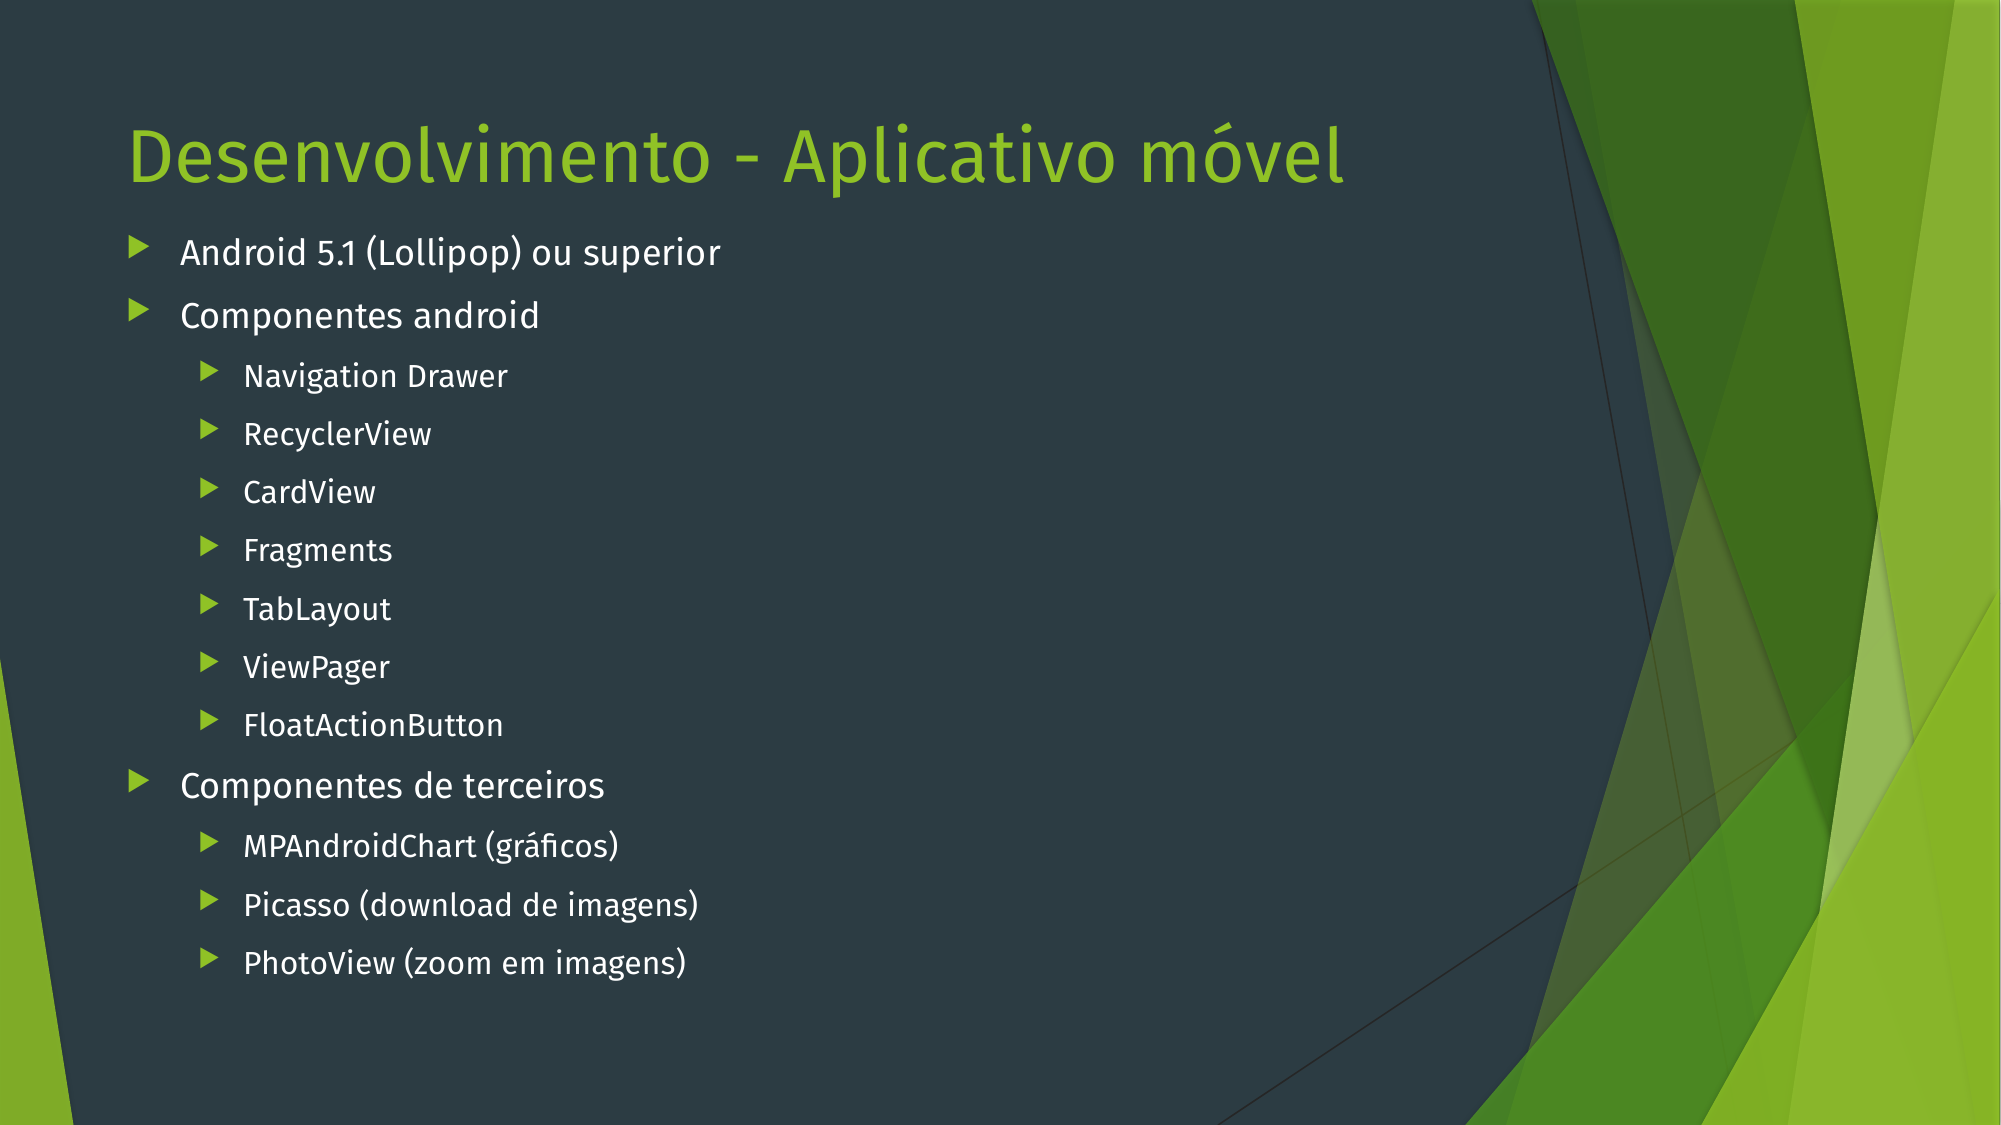

# Desenvolvimento - Aplicativo móvel
Android 5.1 (Lollipop) ou superior
Componentes android
Navigation Drawer
RecyclerView
CardView
Fragments
TabLayout
ViewPager
FloatActionButton
Componentes de terceiros
MPAndroidChart (gráficos)
Picasso (download de imagens)
PhotoView (zoom em imagens)